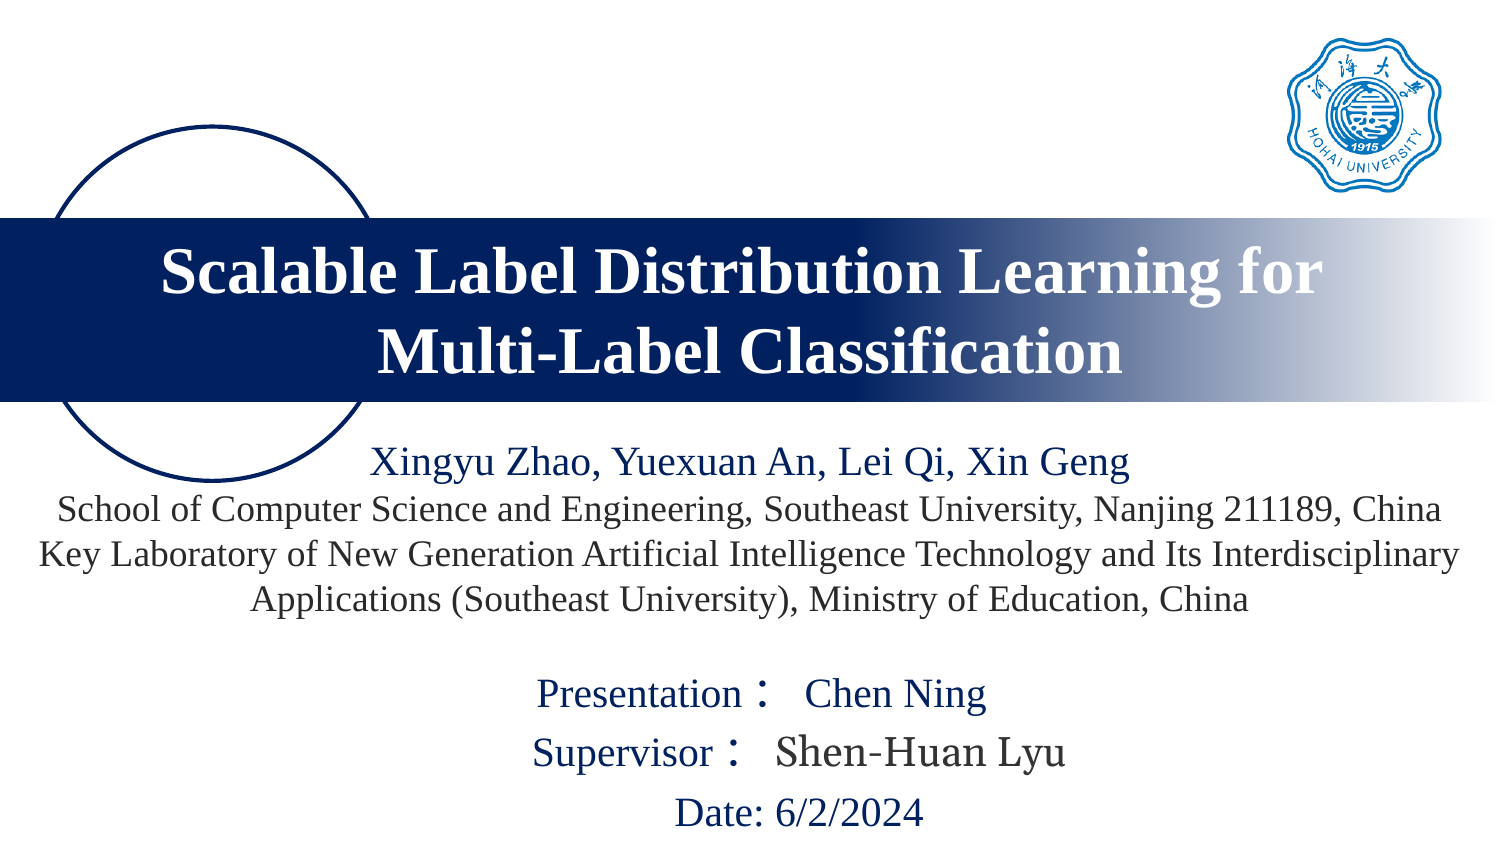

# Scalable Label Distribution Learning for Multi-Label Classification
Xingyu Zhao, Yuexuan An, Lei Qi, Xin Geng
School of Computer Science and Engineering, Southeast University, Nanjing 211189, China
Key Laboratory of New Generation Artificial Intelligence Technology and Its Interdisciplinary
Applications (Southeast University), Ministry of Education, China
Presentation：Chen Ning
Supervisor：Shen-Huan Lyu
Date: 6/2/2024